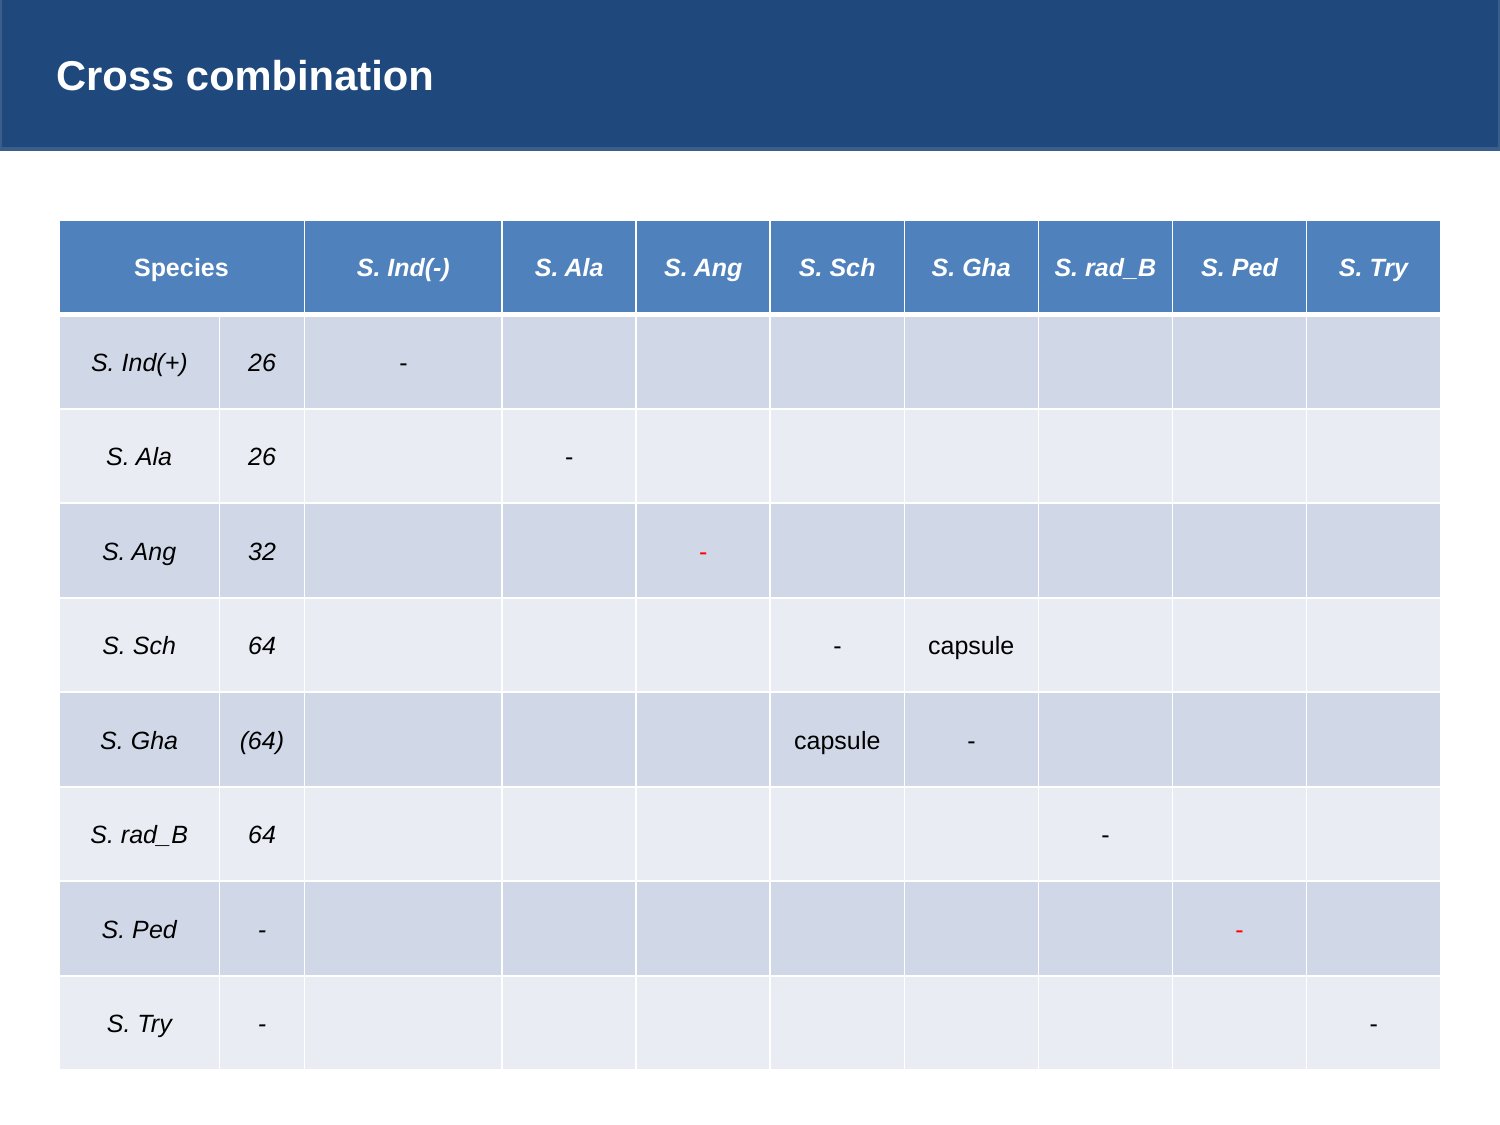

Cross combination
| Species |  | S. Ind(-) | S. Ala | S. Ang | S. Sch | S. Gha | S. rad\_B | S. Ped | S. Try |
| --- | --- | --- | --- | --- | --- | --- | --- | --- | --- |
| S. Ind(+) | 26 | - |  |  |  |  |  |  |  |
| S. Ala | 26 |  | - |  |  |  |  |  |  |
| S. Ang | 32 |  |  | - |  |  |  |  |  |
| S. Sch | 64 |  |  |  | - | capsule |  |  |  |
| S. Gha | (64) |  |  |  | capsule | - |  |  |  |
| S. rad\_B | 64 |  |  |  |  |  | - |  |  |
| S. Ped | - |  |  |  |  |  |  | - |  |
| S. Try | - |  |  |  |  |  |  |  | - |